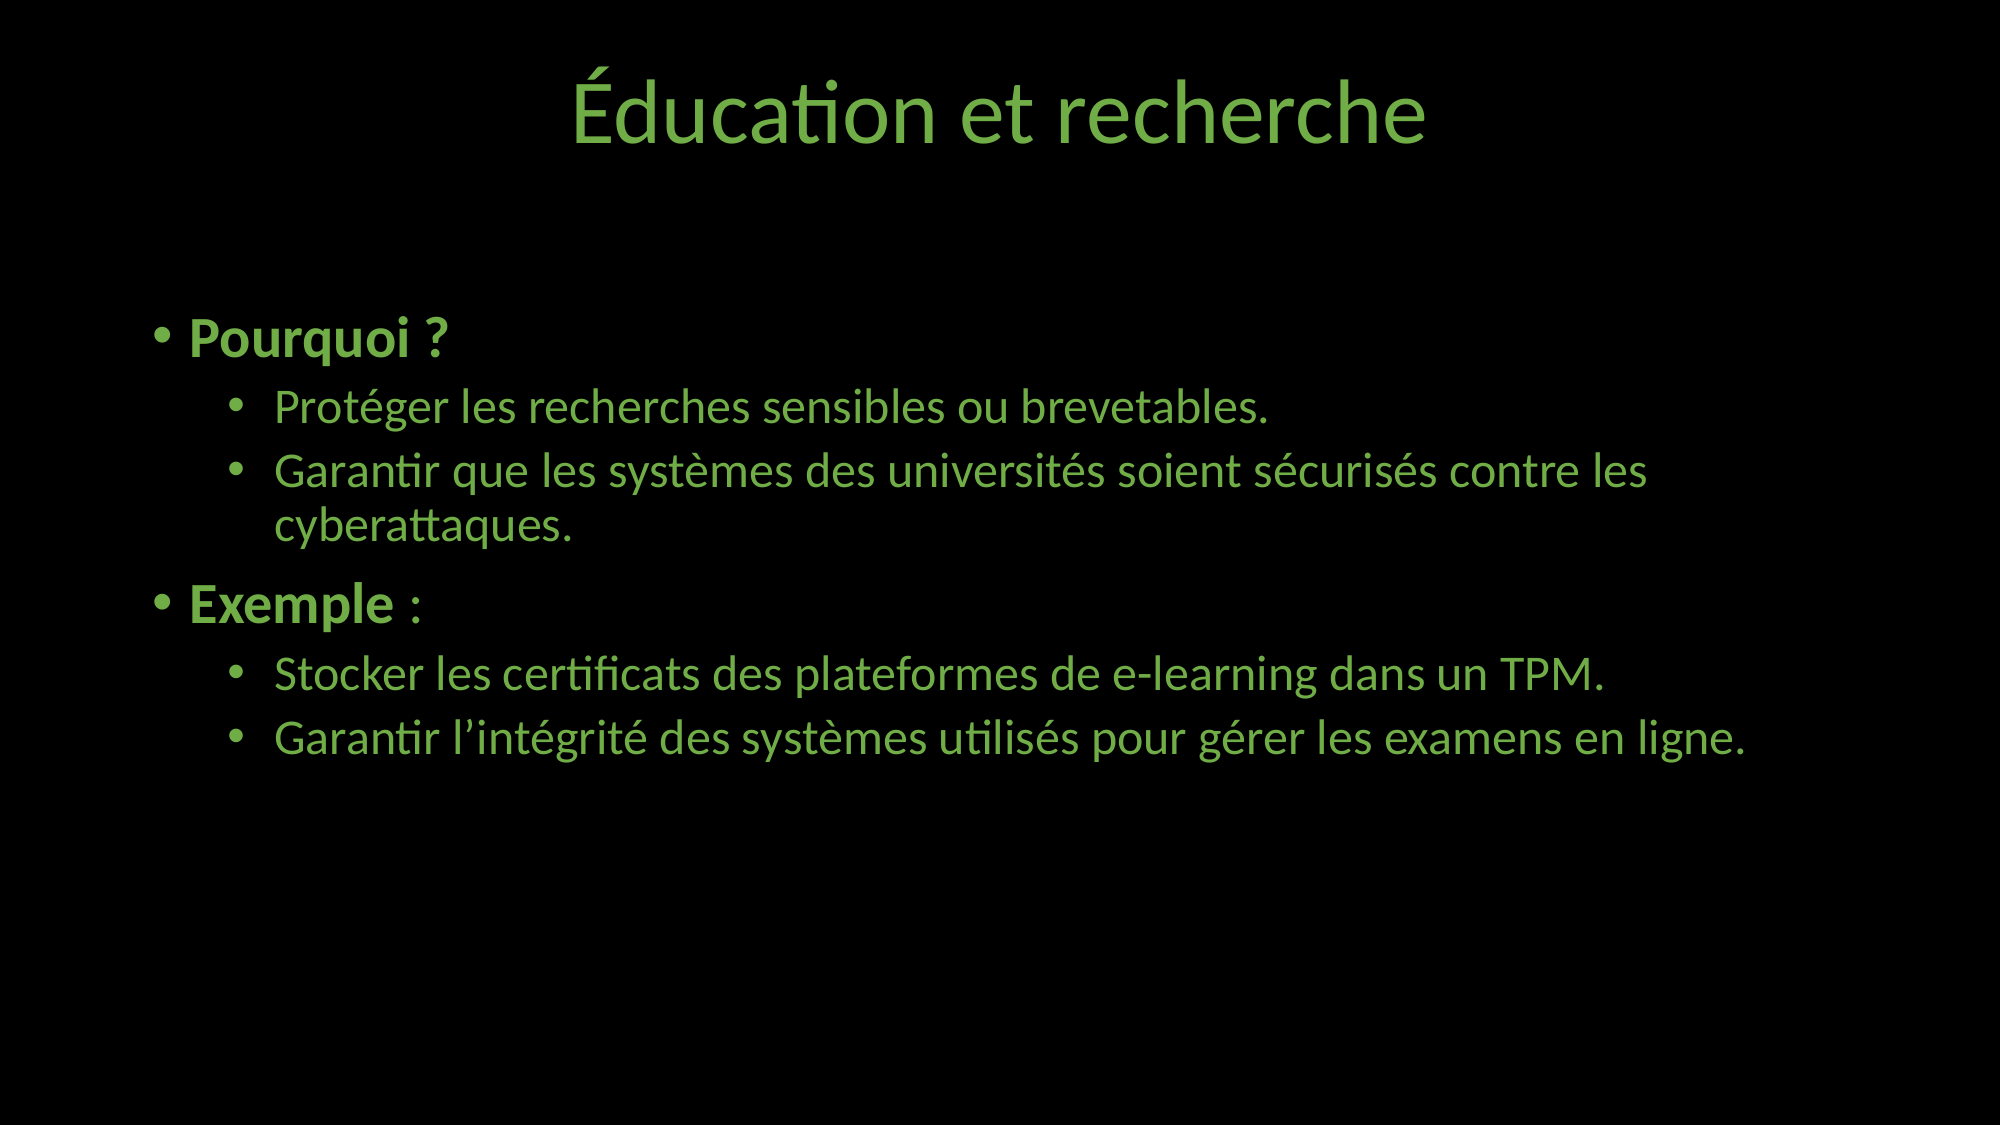

# Éducation et recherche
Pourquoi ?
Protéger les recherches sensibles ou brevetables.
Garantir que les systèmes des universités soient sécurisés contre les cyberattaques.
Exemple :
Stocker les certificats des plateformes de e-learning dans un TPM.
Garantir l’intégrité des systèmes utilisés pour gérer les examens en ligne.